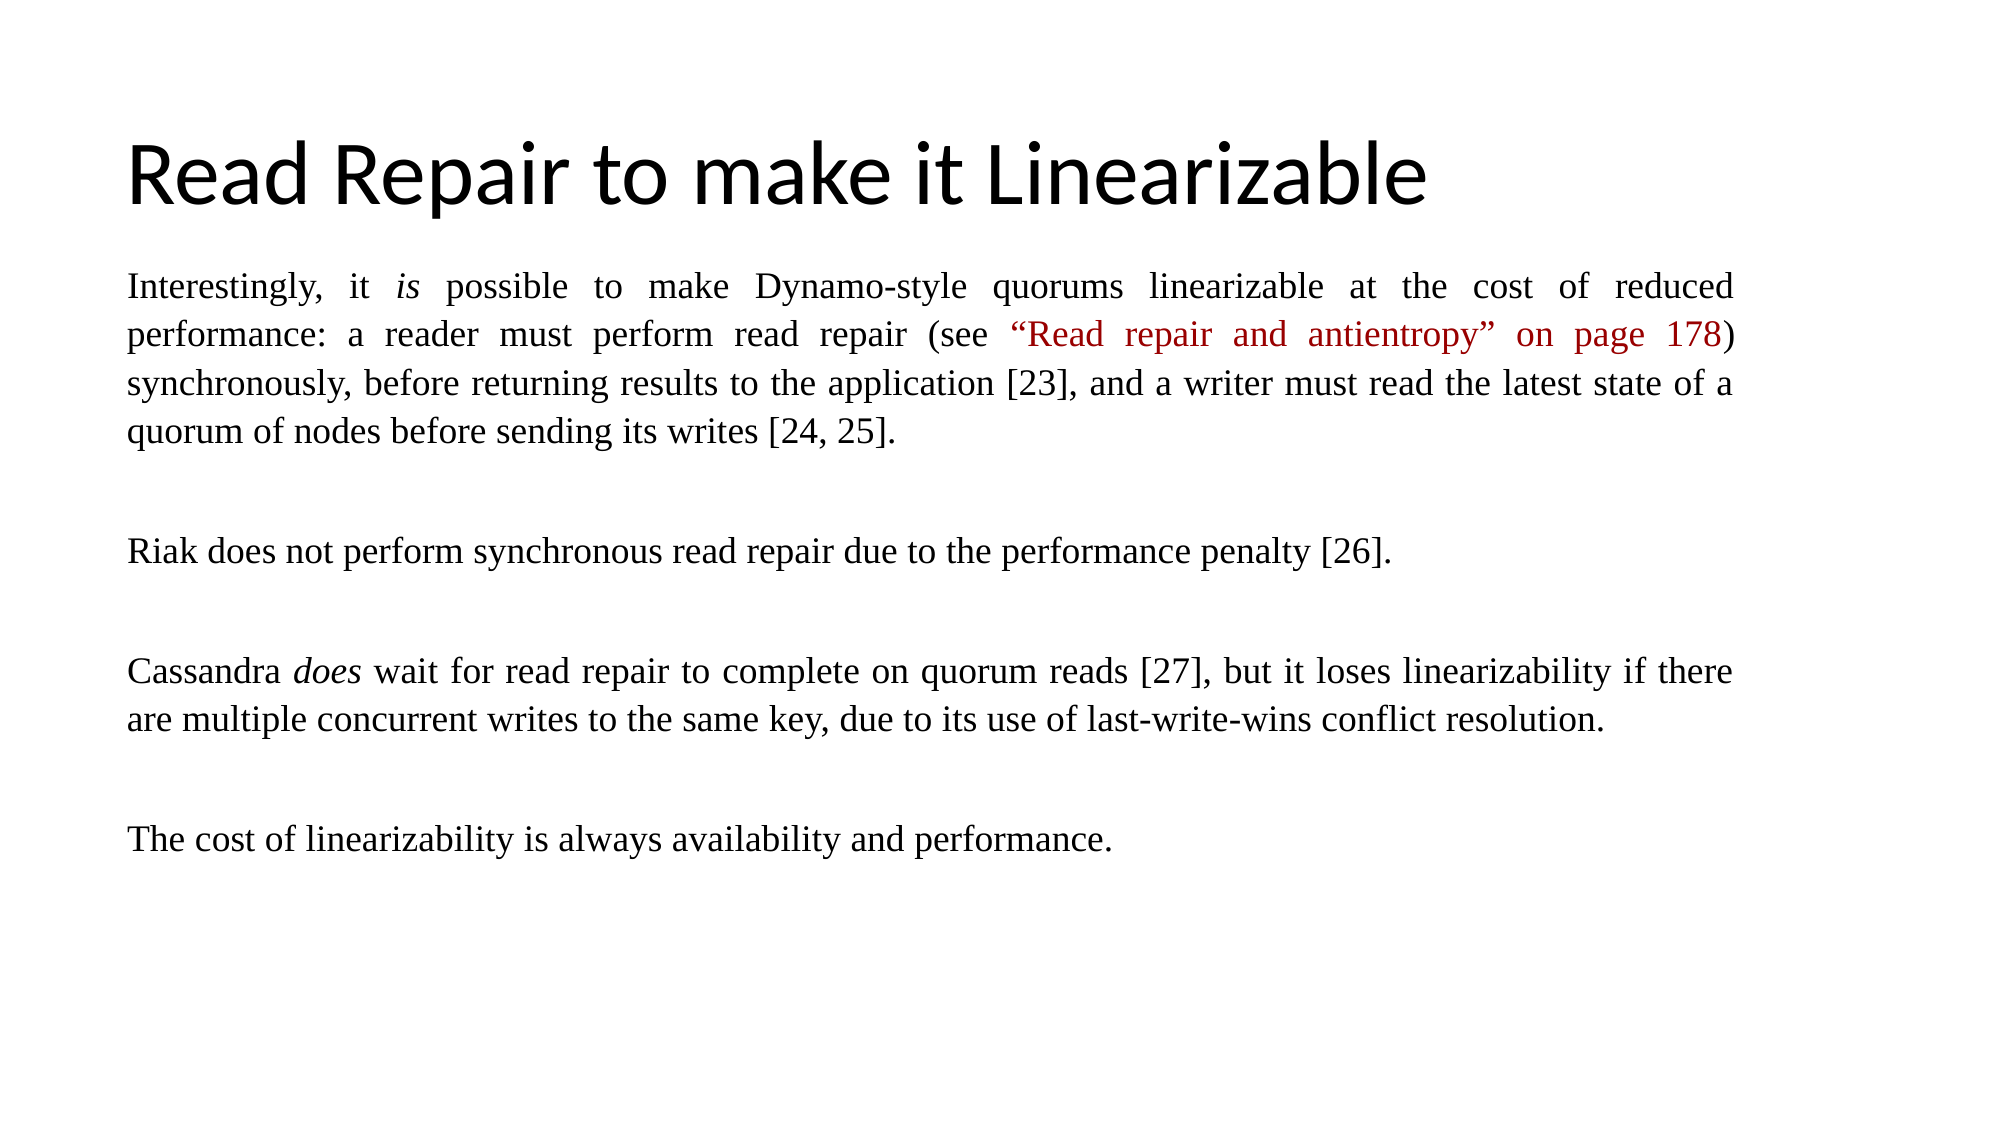

# Read Repair to make it Linearizable
Interestingly, it is possible to make Dynamo-style quorums linearizable at the cost of reduced performance: a reader must perform read repair (see “Read repair and antientropy” on page 178) synchronously, before returning results to the application [23], and a writer must read the latest state of a quorum of nodes before sending its writes [24, 25].

Riak does not perform synchronous read repair due to the performance penalty [26].

Cassandra does wait for read repair to complete on quorum reads [27], but it loses linearizability if there are multiple concurrent writes to the same key, due to its use of last-write-wins conflict resolution.

The cost of linearizability is always availability and performance.